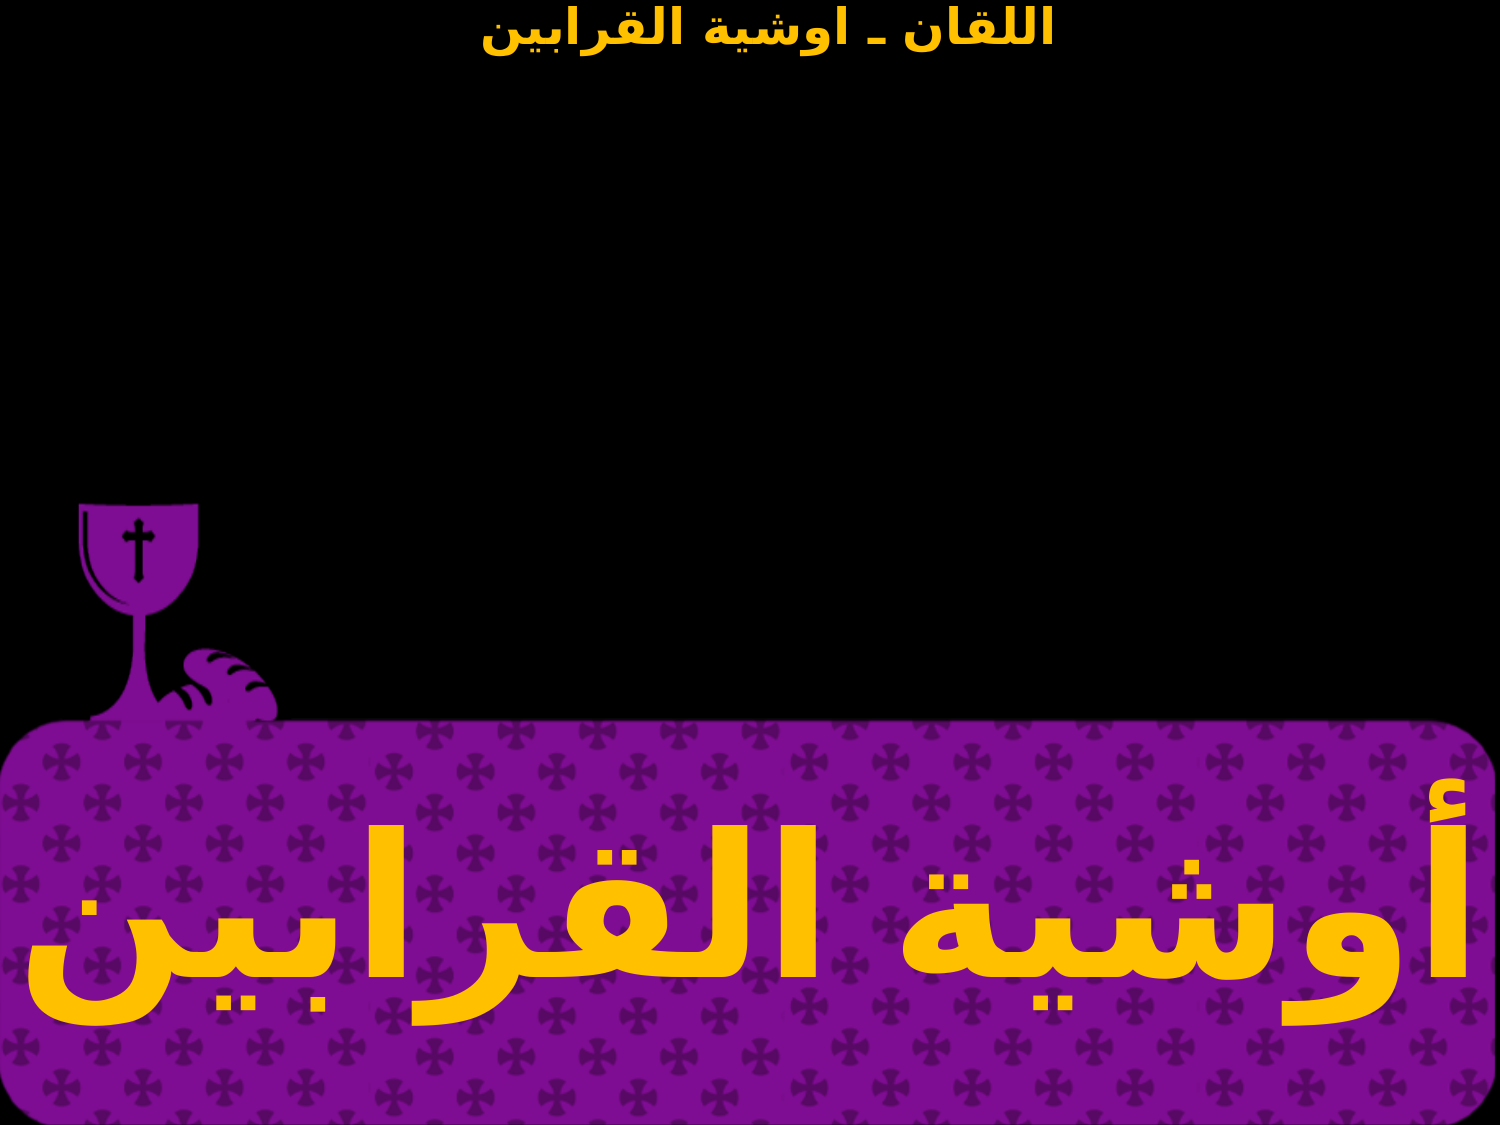

| أوشية القرابين |
| --- |